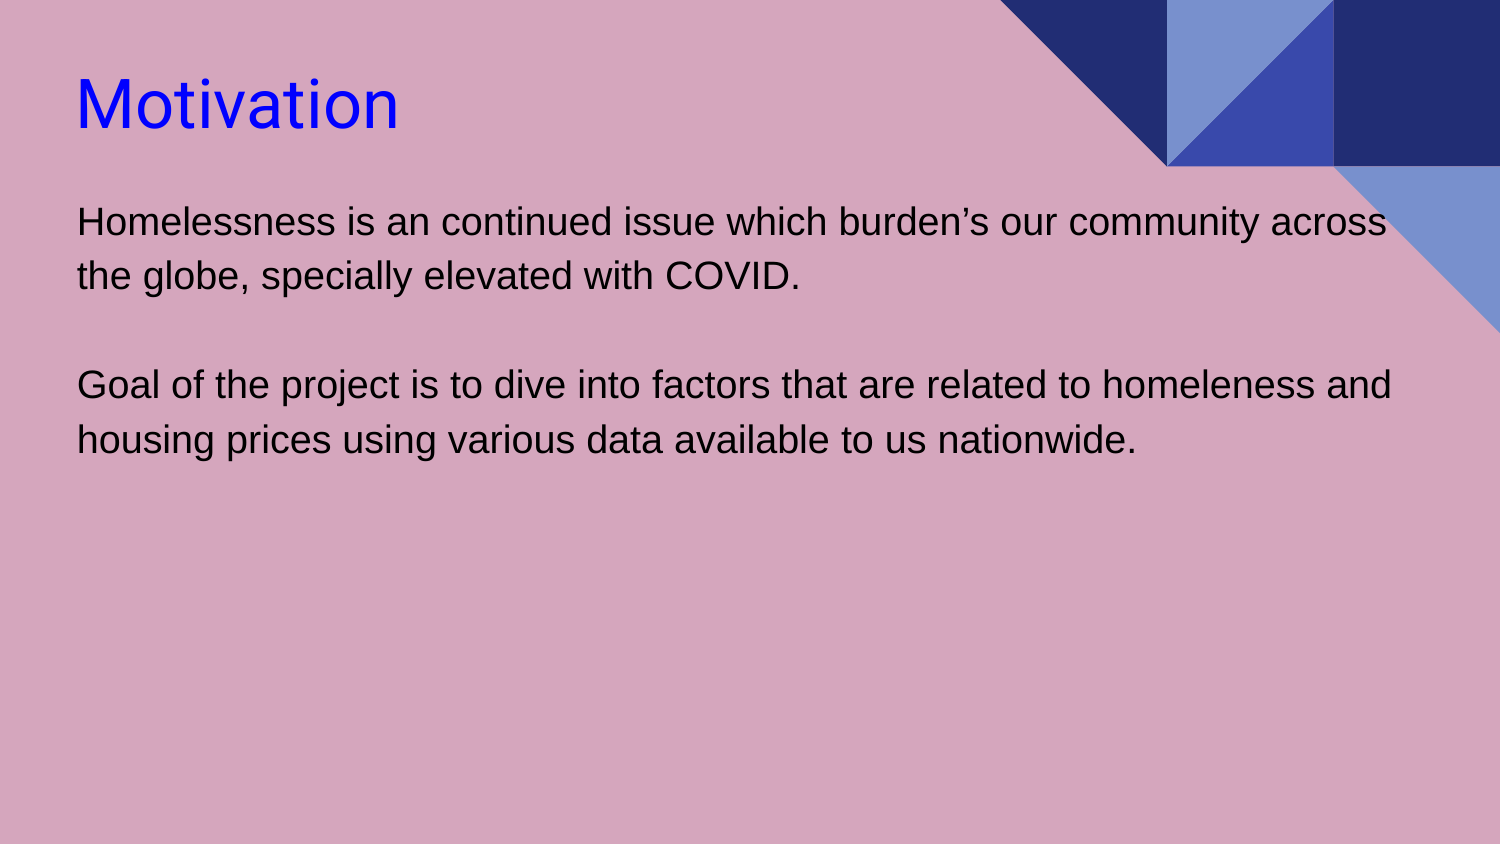

# Motivation
Homelessness is an continued issue which burden’s our community across the globe, specially elevated with COVID.

Goal of the project is to dive into factors that are related to homeleness and housing prices using various data available to us nationwide.